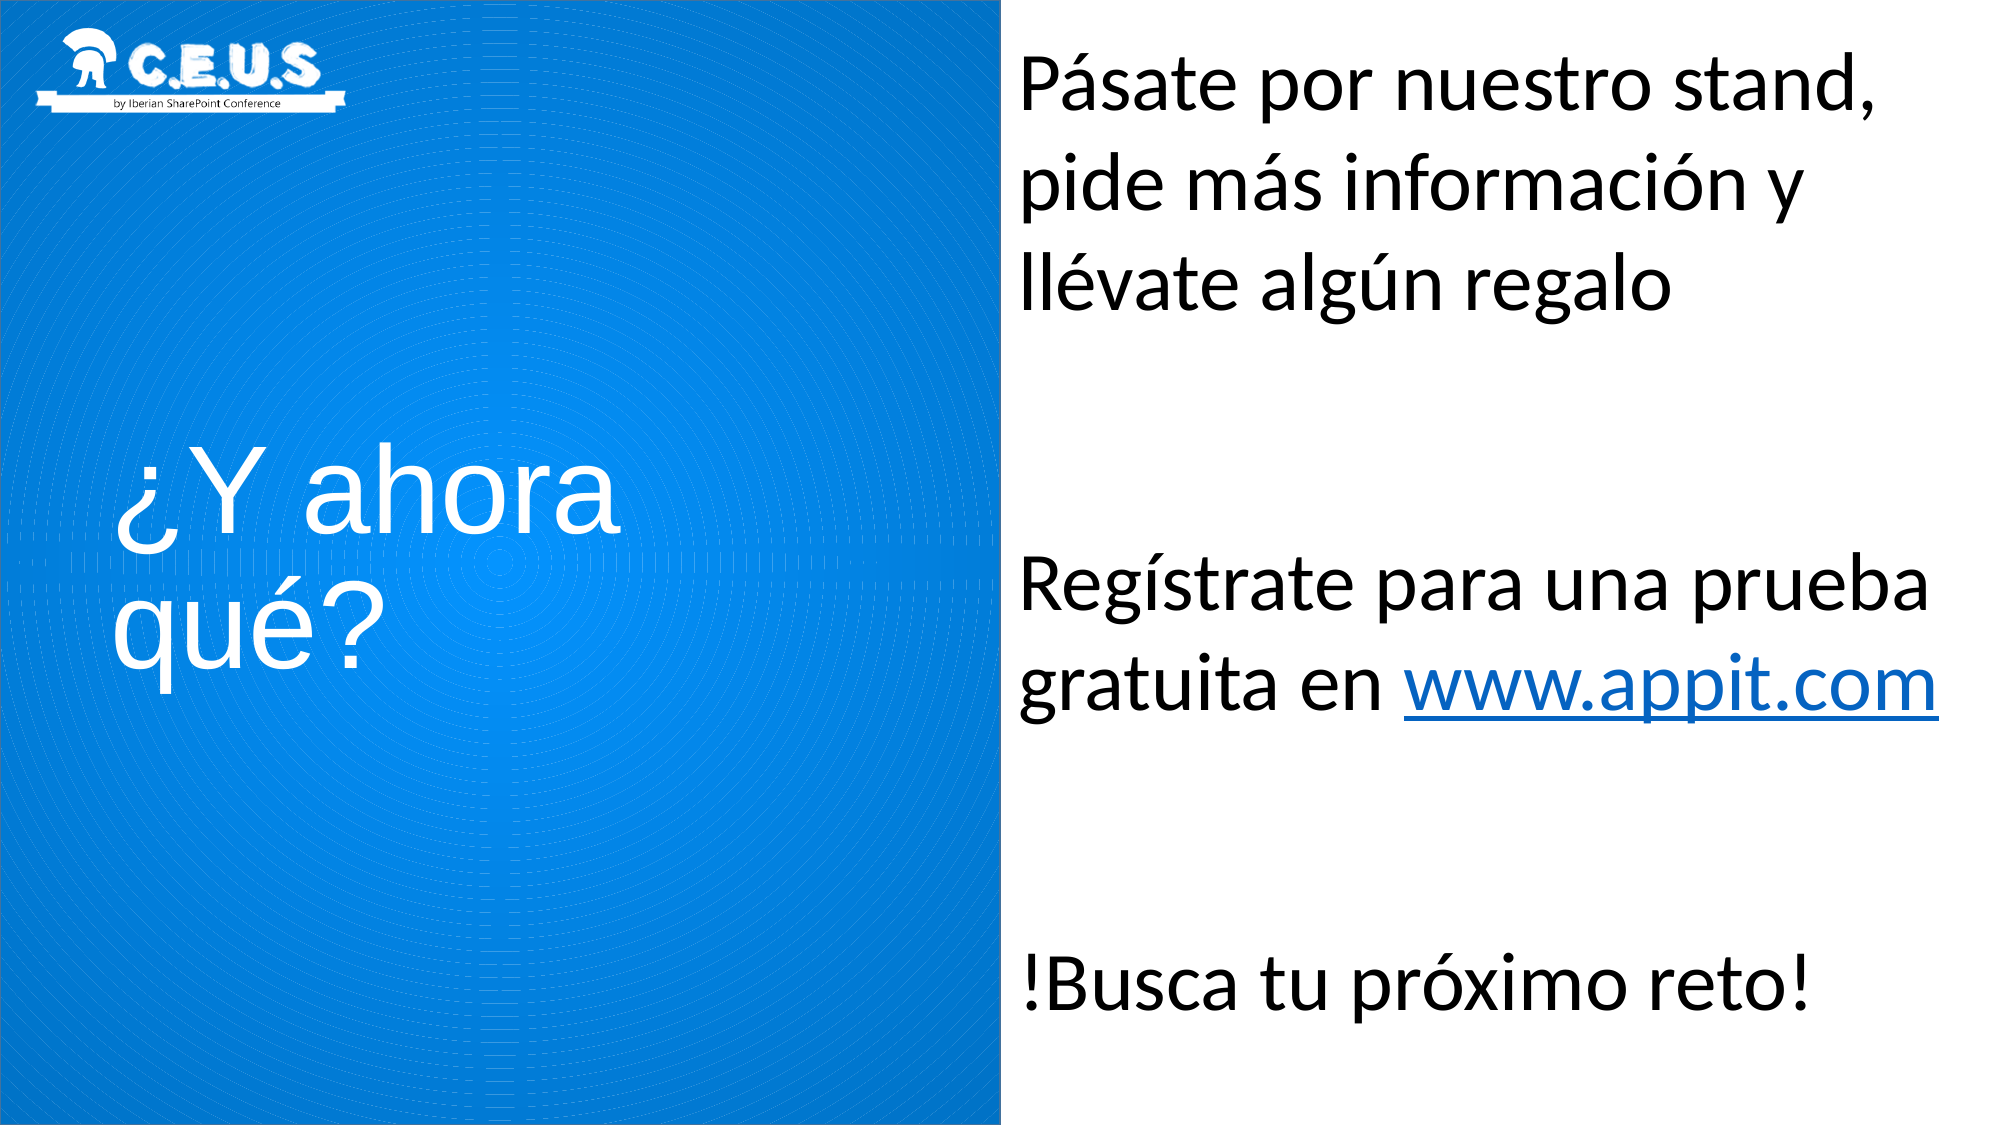

Pásate por nuestro stand, pide más información y llévate algún regalo

Regístrate para una prueba gratuita en www.appit.com

!Busca tu próximo reto!

# ¿Y ahora qué?